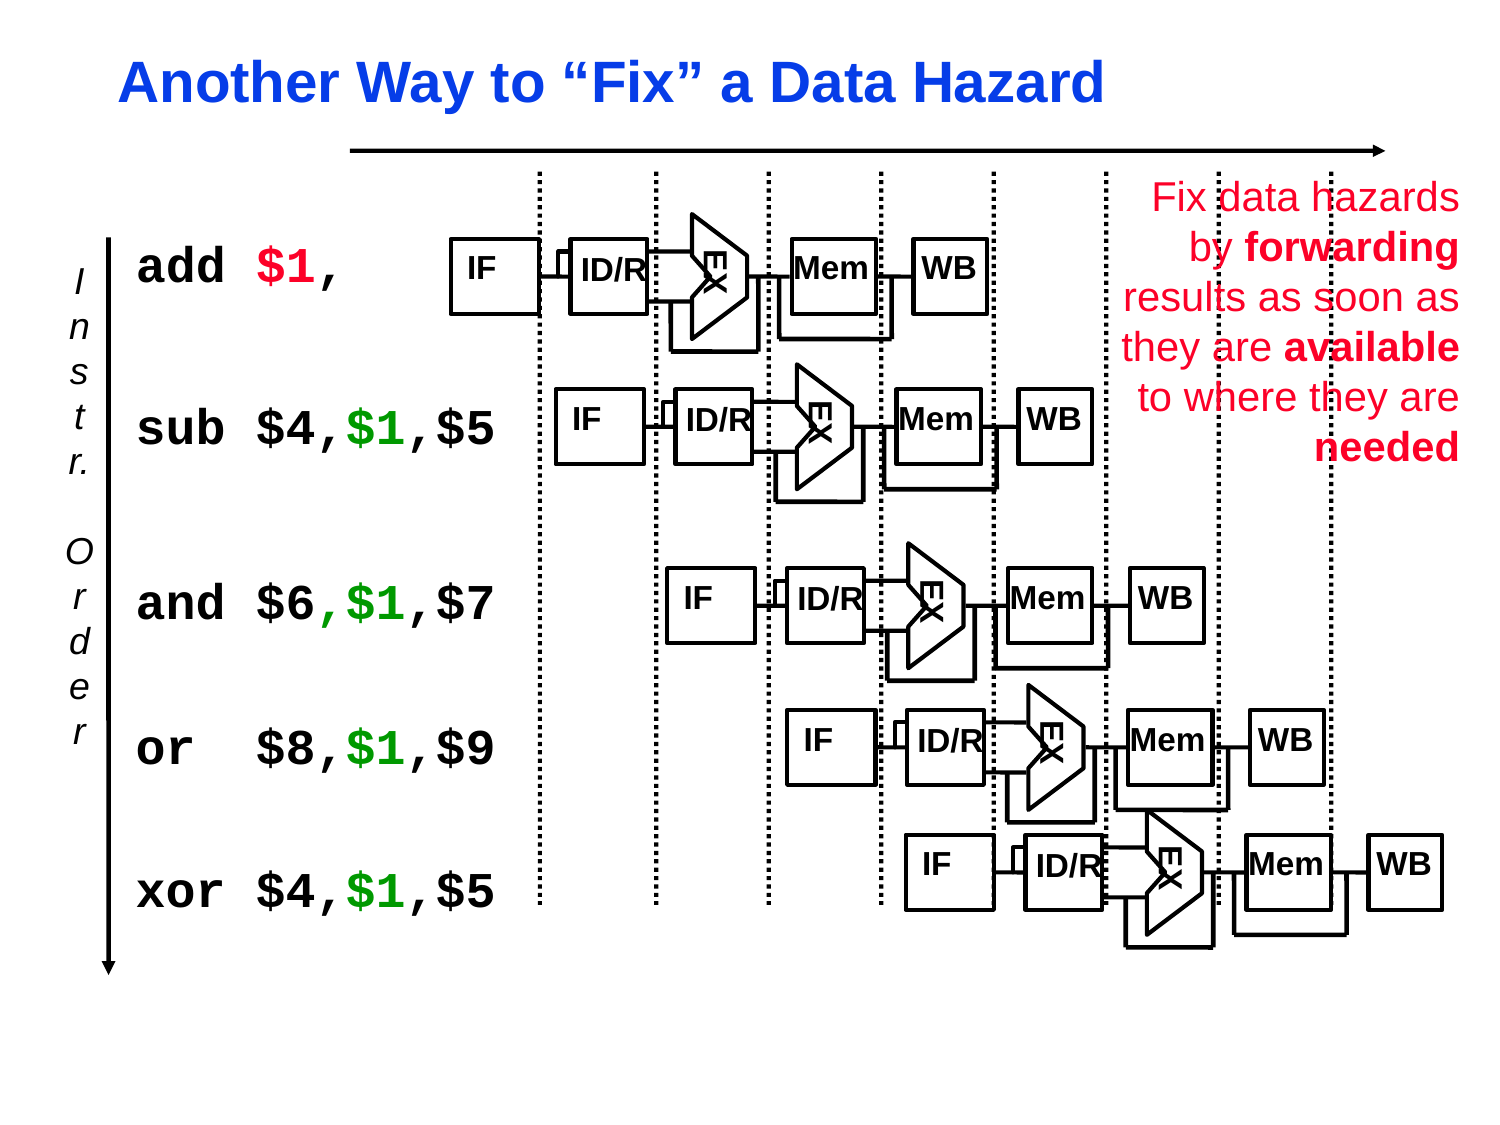

# Another Way to “Fix” a Data Hazard

Fix data hazards by forwarding results as soon as they are available to where they are needed

EX

IF

Mem
WB
ID/R

add $1,

I
n
s
t
r.

O
r
d
e
r

EX

IF

Mem
WB
ID/R

sub $4,$1,$5

EX

IF

Mem
WB
ID/R

and $6,$1,$7

EX

IF

Mem
WB
ID/R

or  $8,$1,$9

EX

IF

Mem
WB
ID/R

xor $4,$1,$5